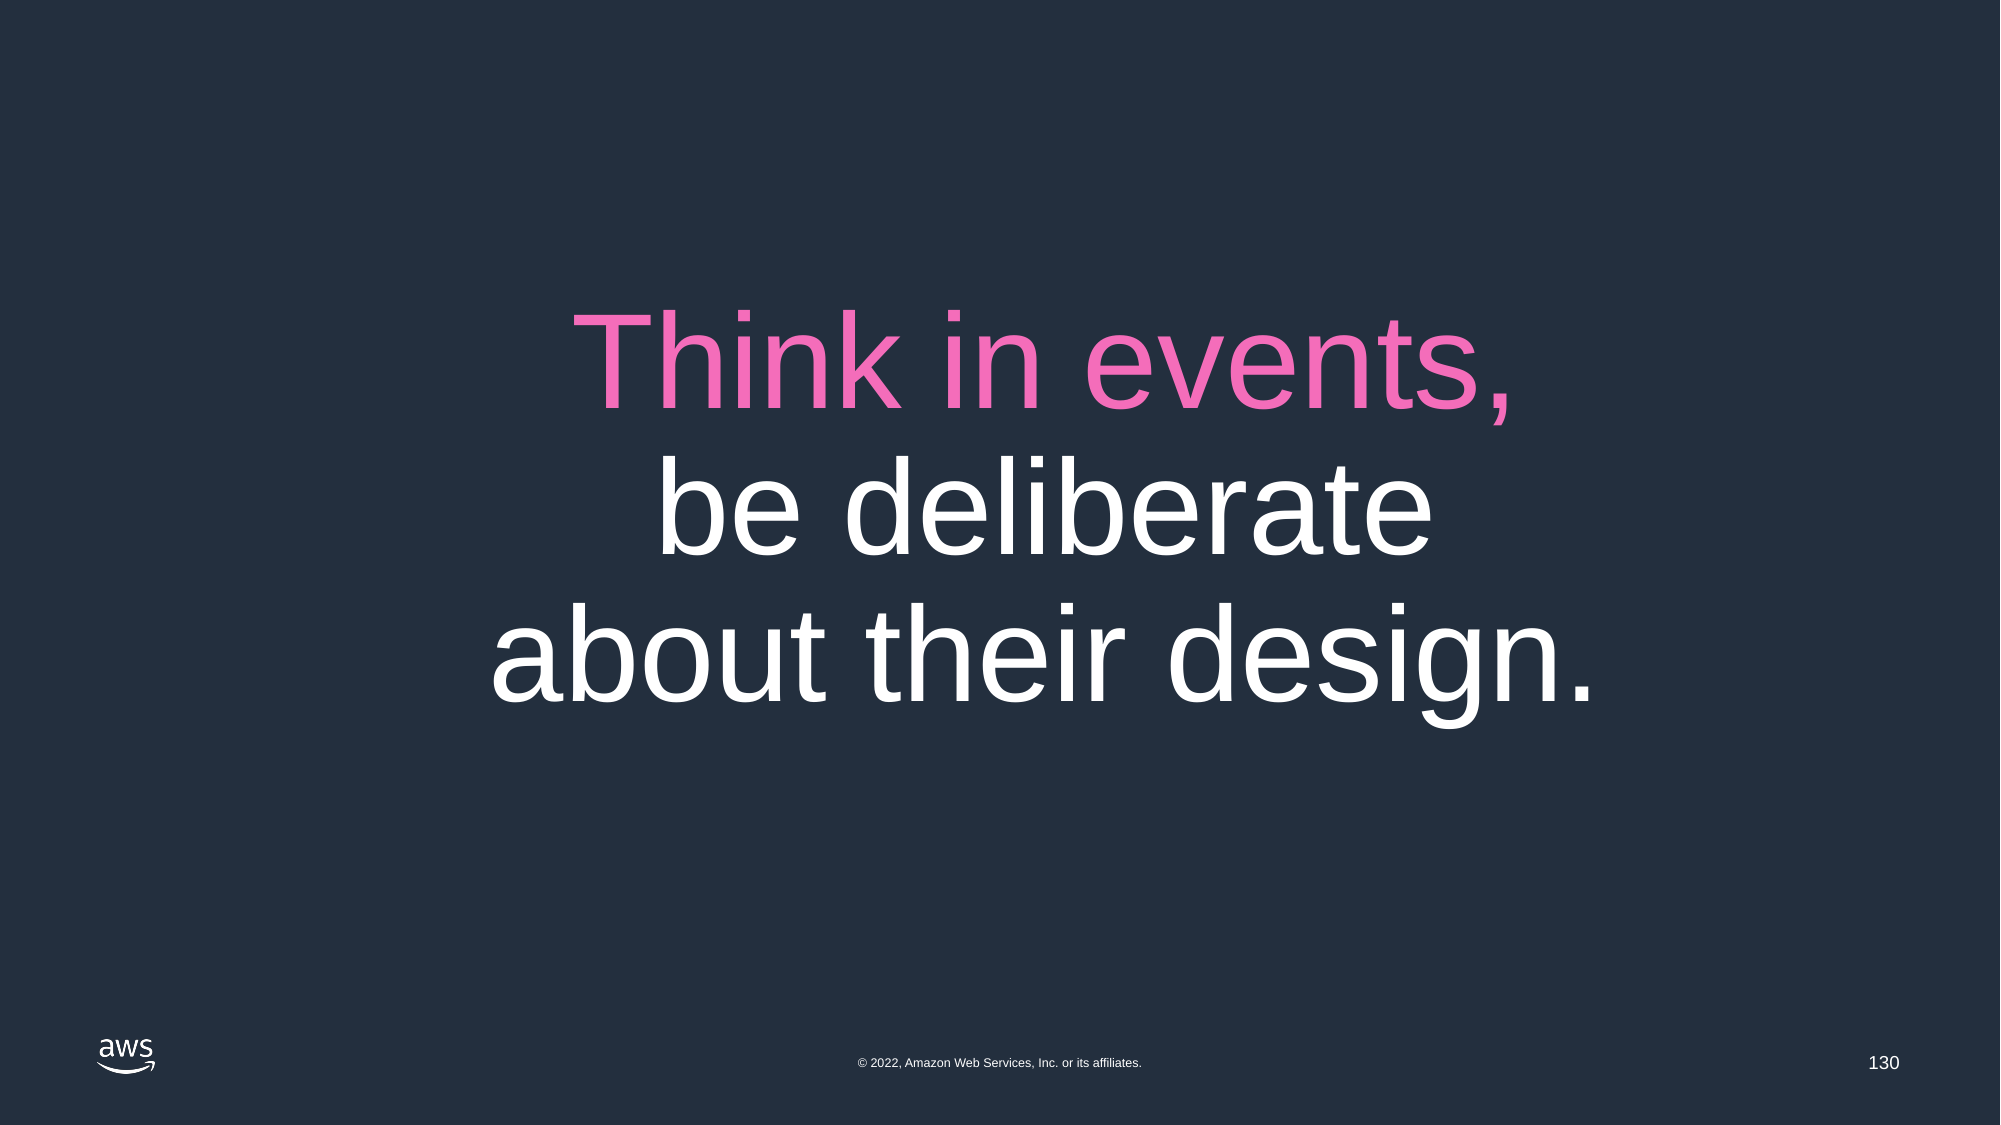

# Think in events, be deliberate about their design.
130